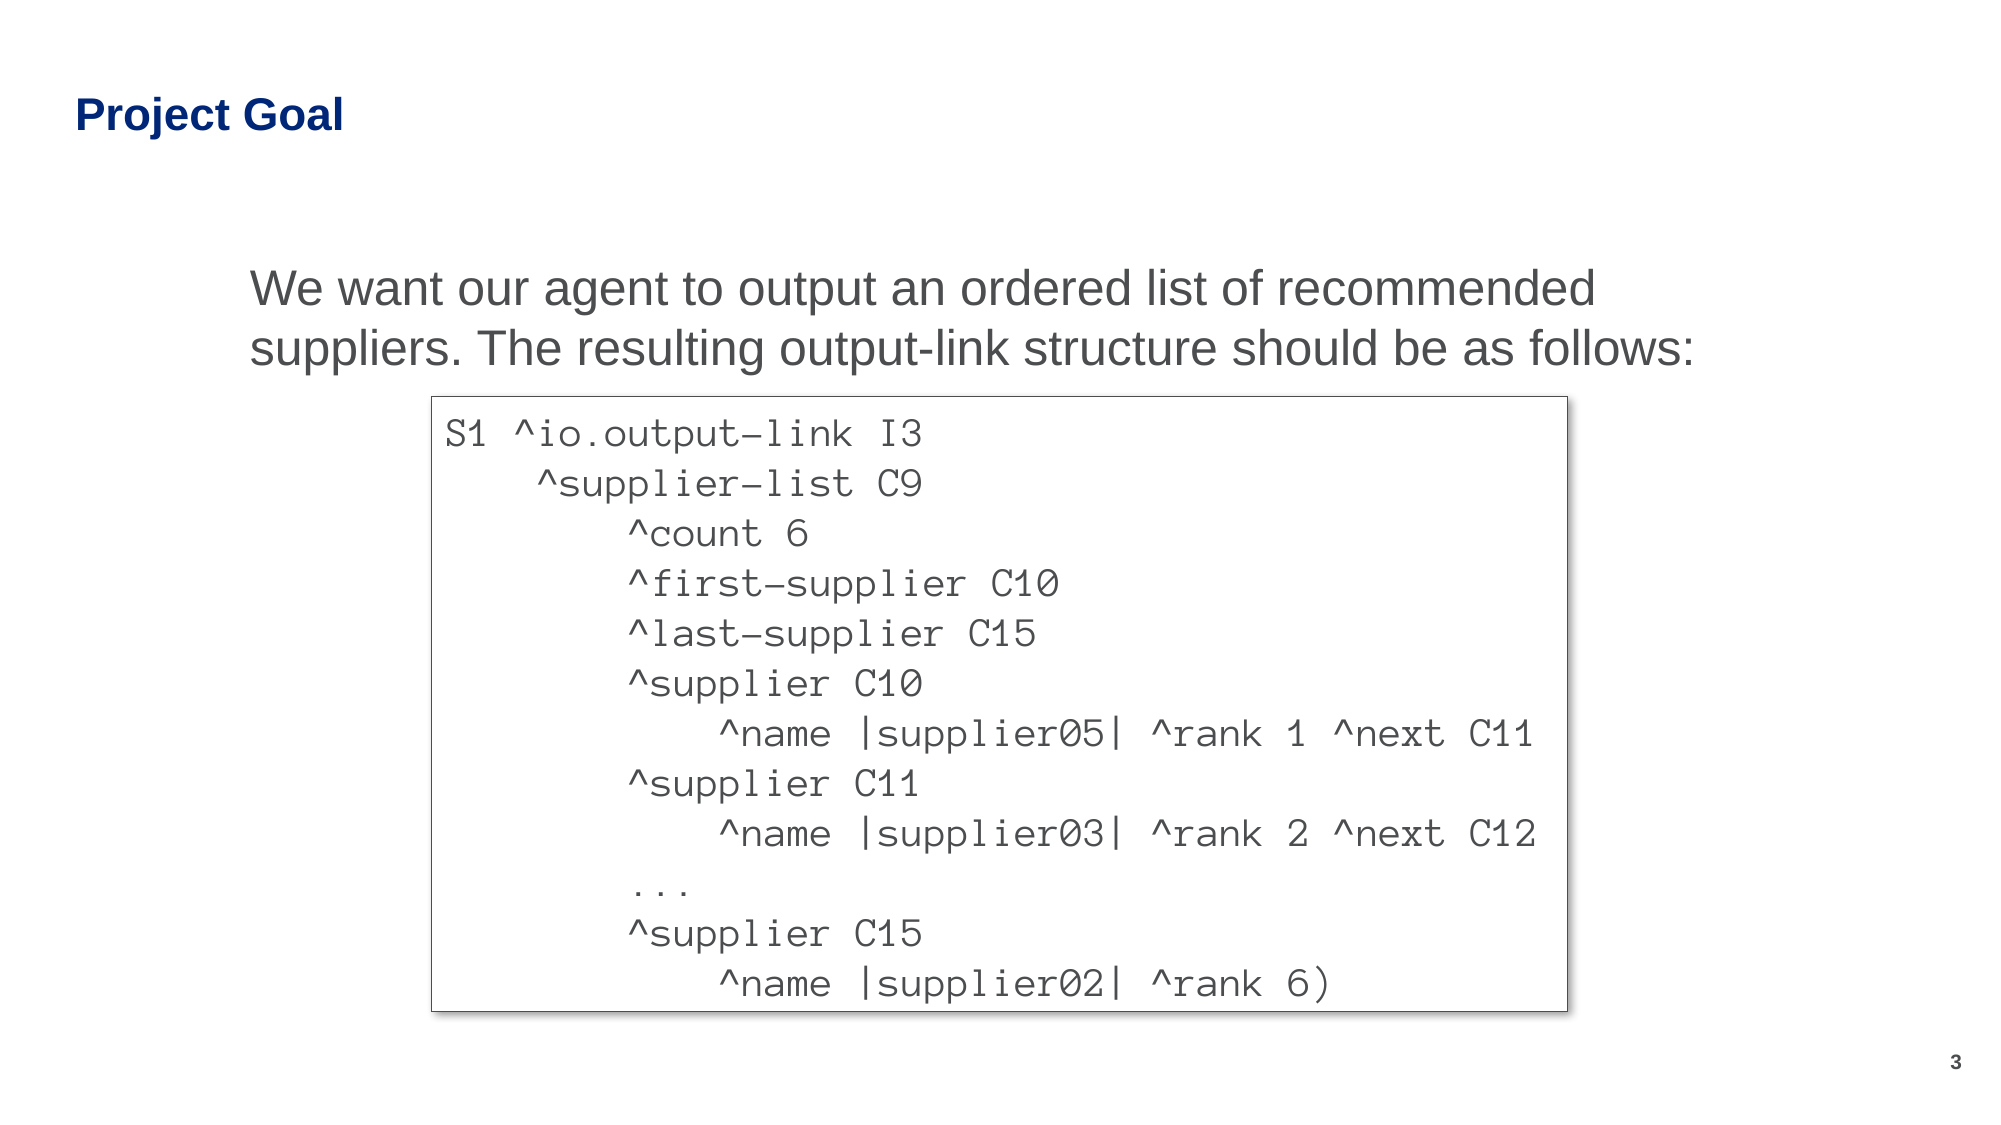

# Project Goal
We want our agent to output an ordered list of recommended suppliers. The resulting output-link structure should be as follows:
S1 ^io.output-link I3
    ^supplier-list C9
        ^count 6
        ^first-supplier C10
        ^last-supplier C15
        ^supplier C10
            ^name |supplier05| ^rank 1 ^next C11
        ^supplier C11
            ^name |supplier03| ^rank 2 ^next C12
        ...
        ^supplier C15
            ^name |supplier02| ^rank 6)